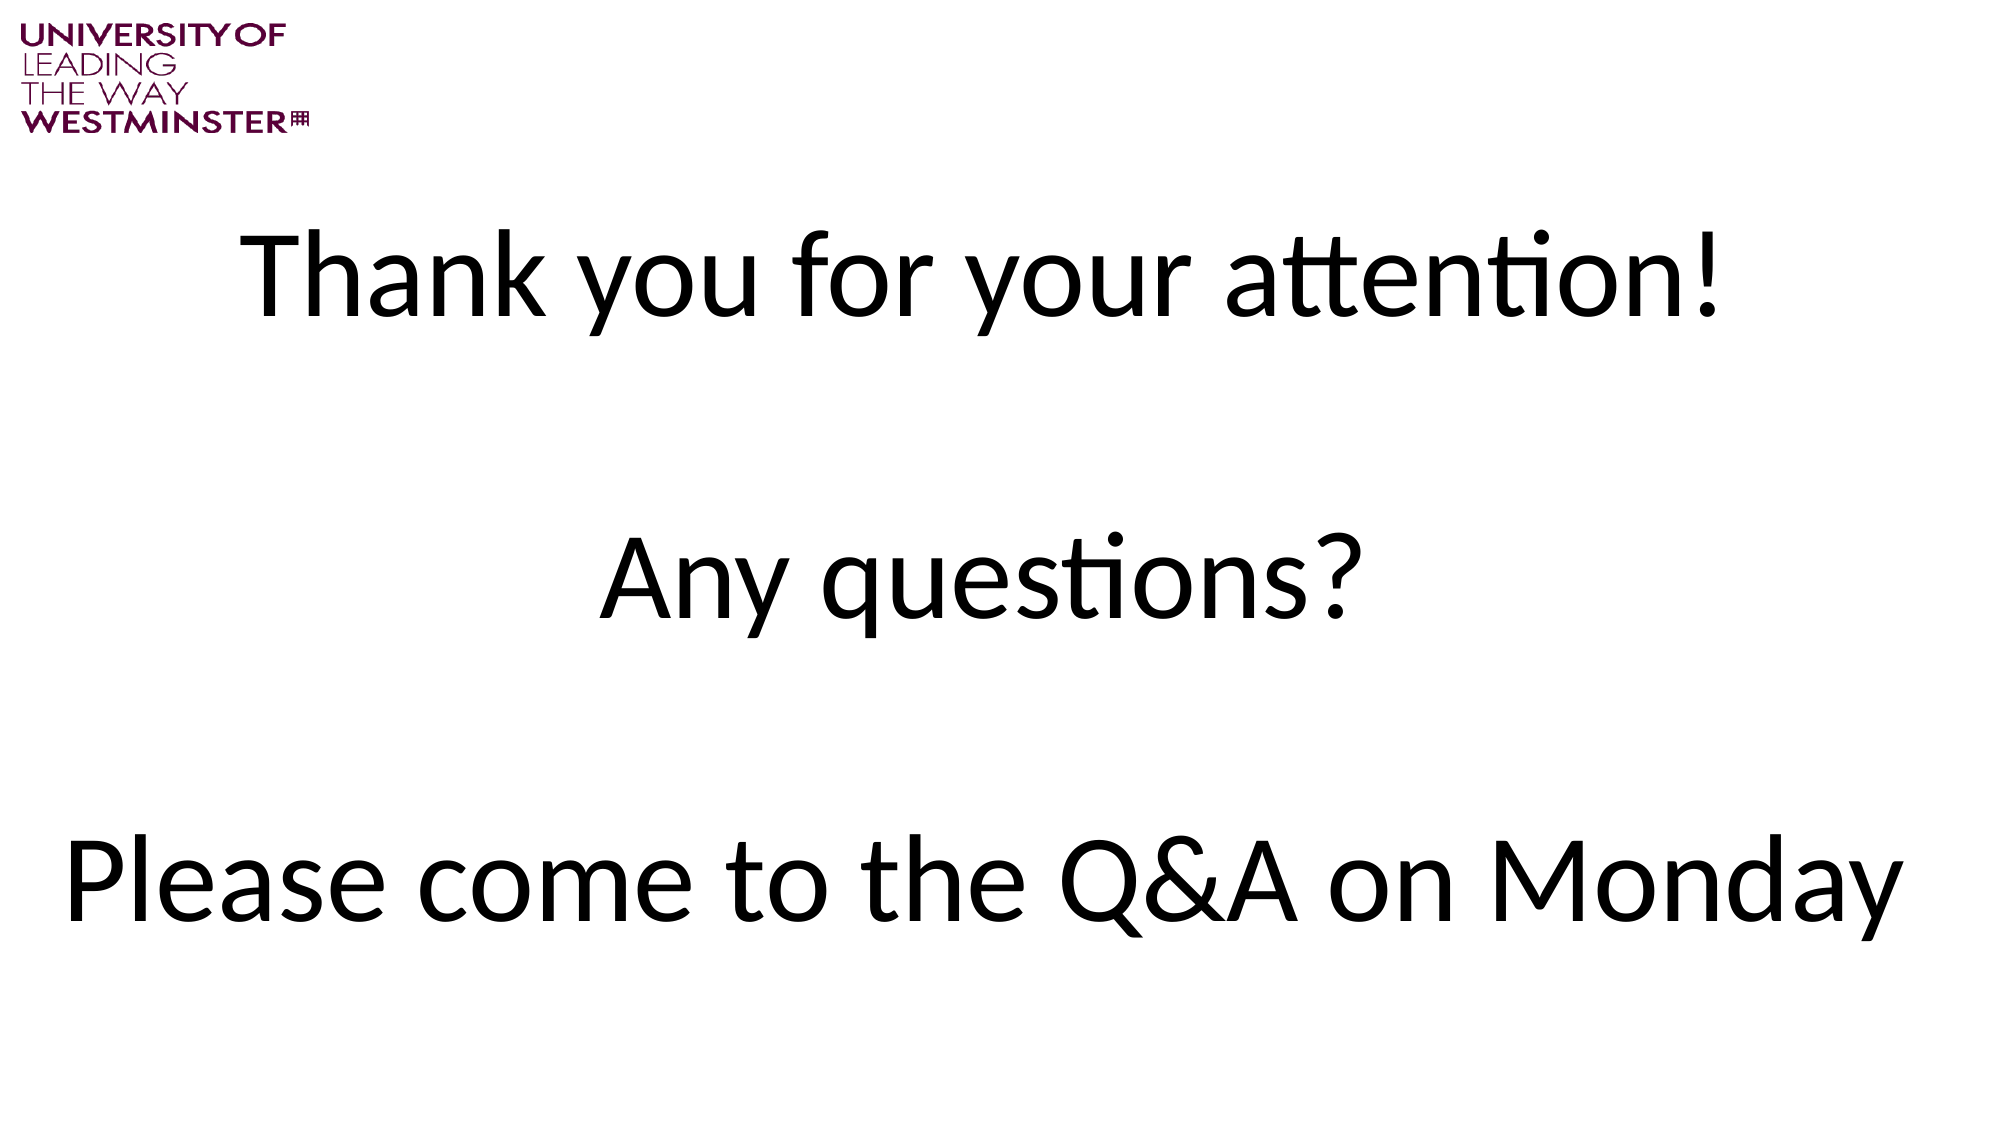

Thank you for your attention!

Any questions?

Please come to the Q&A on Monday